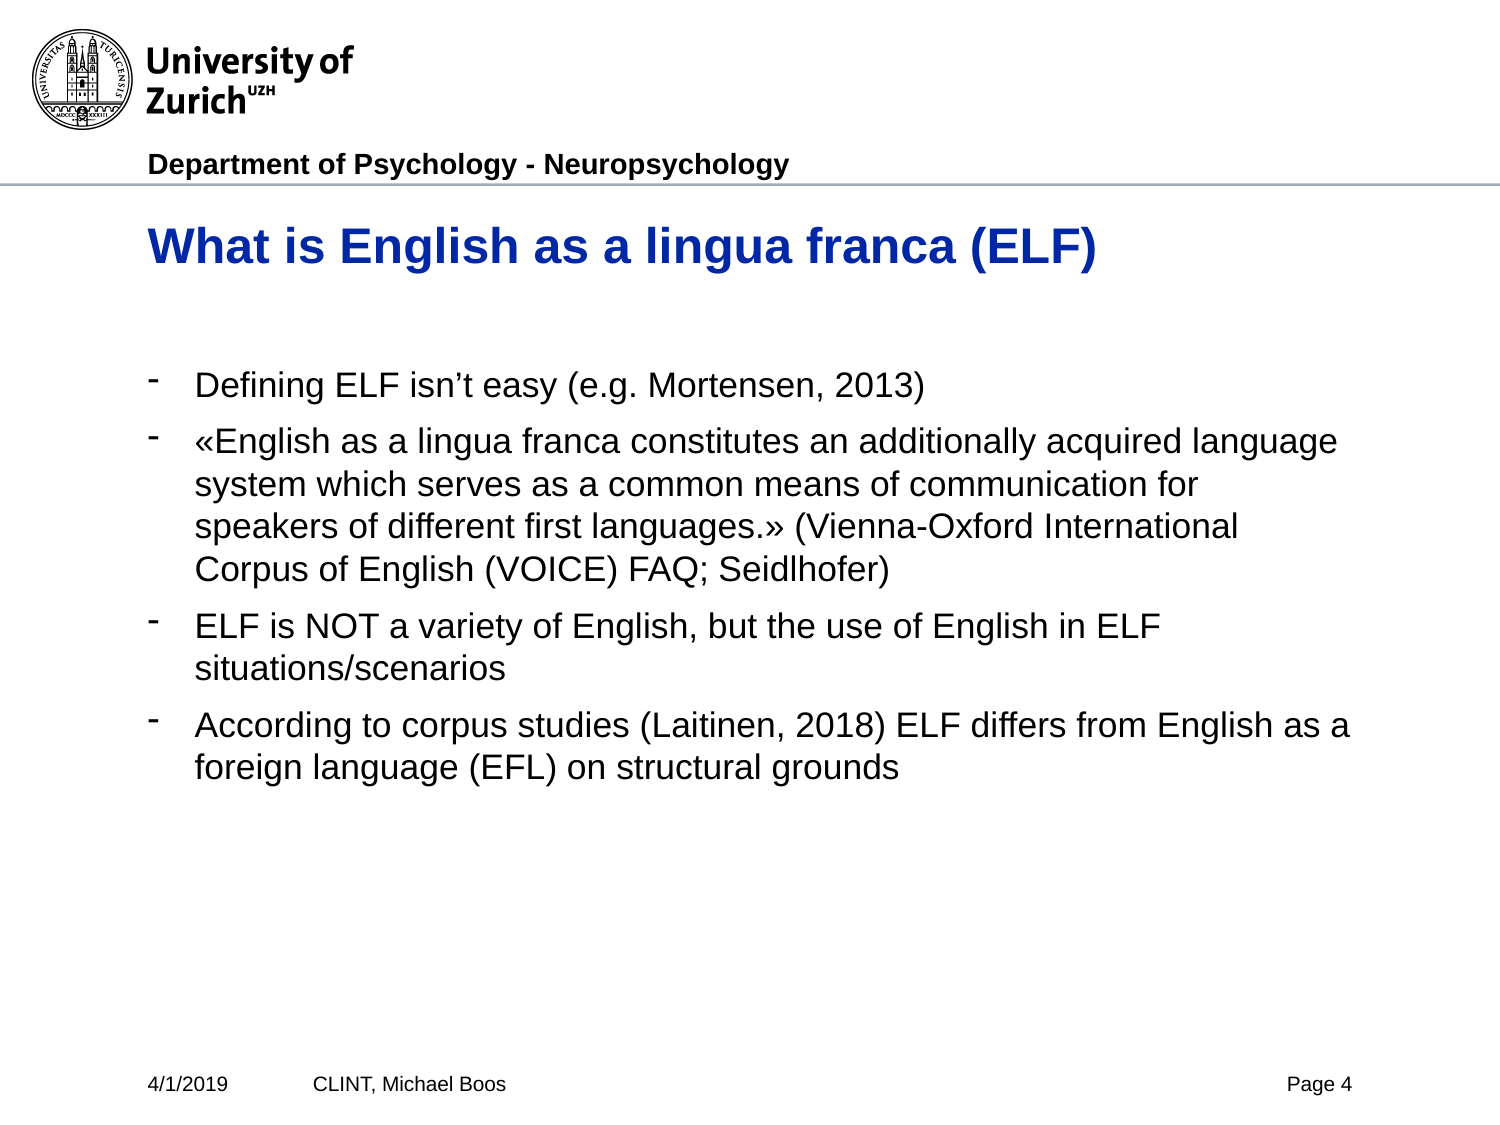

# What is English as a lingua franca (ELF)
Defining ELF isn’t easy (e.g. Mortensen, 2013)
«English as a lingua franca constitutes an additionally acquired language system which serves as a common means of communication for speakers of different first languages.» (Vienna-Oxford International Corpus of English (VOICE) FAQ; Seidlhofer)
ELF is NOT a variety of English, but the use of English in ELF situations/scenarios
According to corpus studies (Laitinen, 2018) ELF differs from English as a foreign language (EFL) on structural grounds

4/1/2019
CLINT, Michael Boos
Page 4